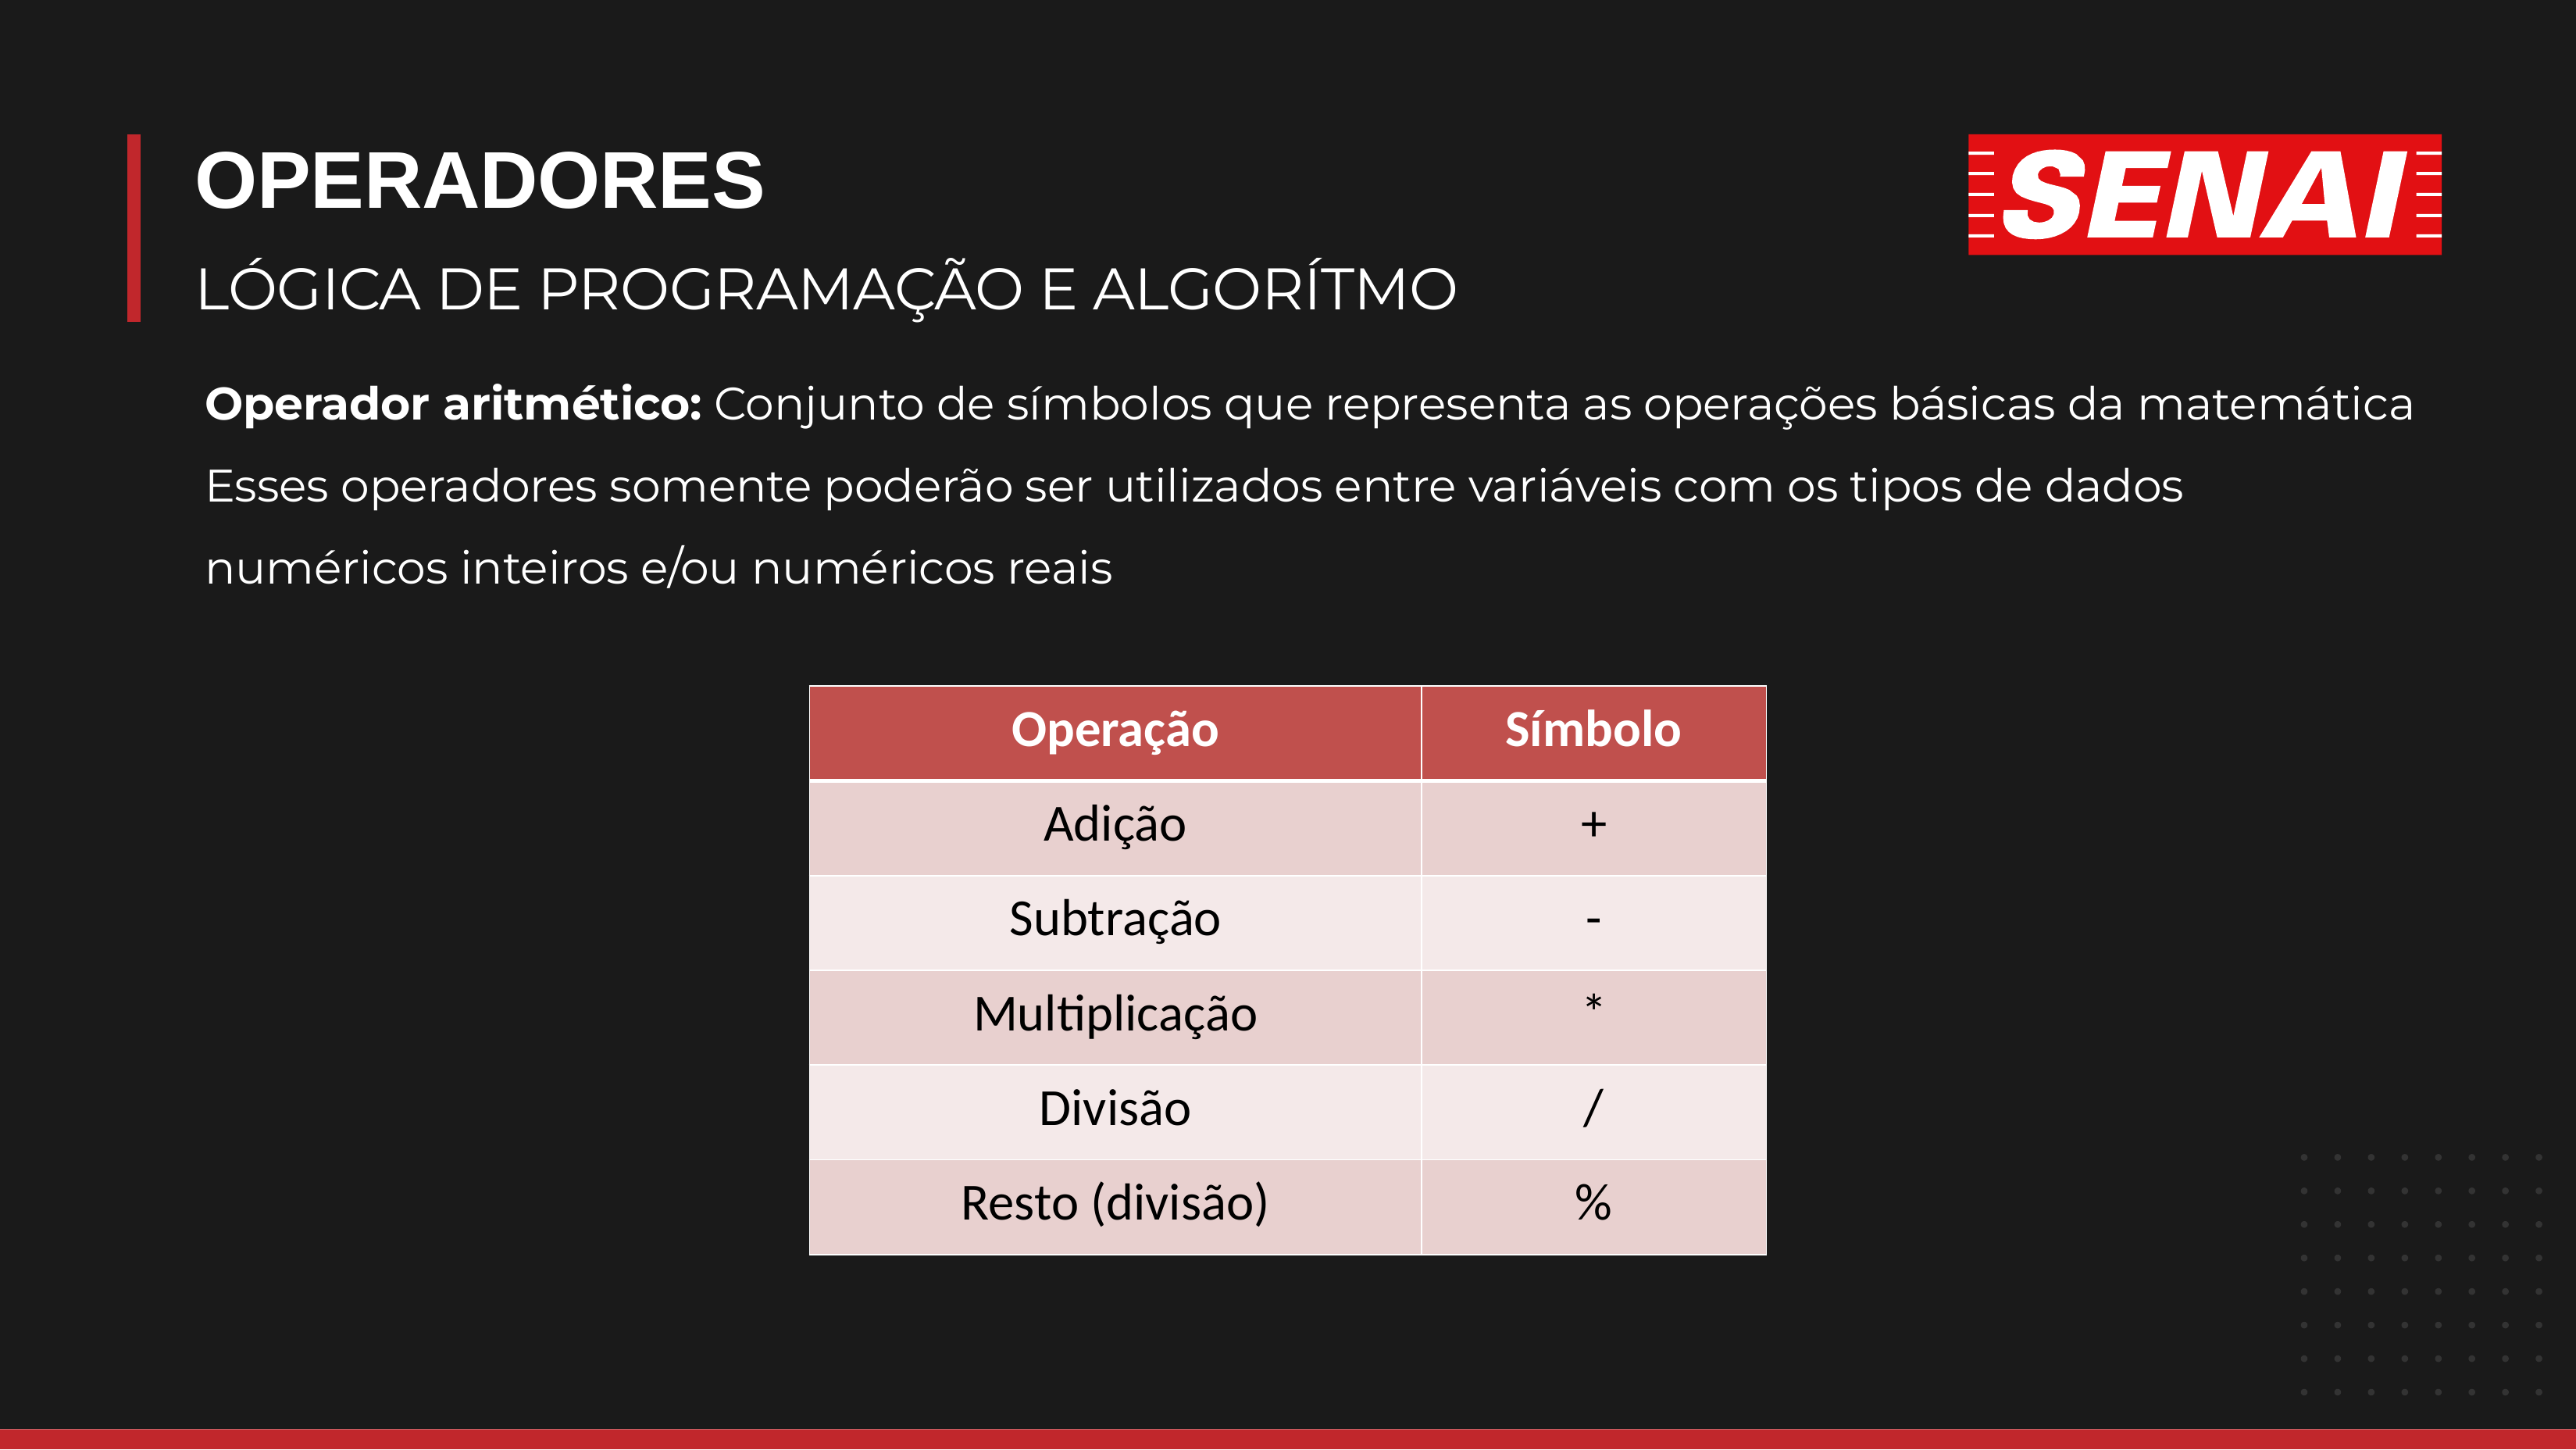

# OPERADORES
LÓGICA DE PROGRAMAÇÃO E ALGORÍTMO

Operador aritmético: Conjunto de símbolos que representa as operações básicas da matemática
Esses operadores somente poderão ser utilizados entre variáveis com os tipos de dados numéricos inteiros e/ou numéricos reais
| Operação | Símbolo |
| --- | --- |
| Adição | + |
| Subtração | - |
| Multiplicação | \* |
| Divisão | / |
| Resto (divisão) | % |